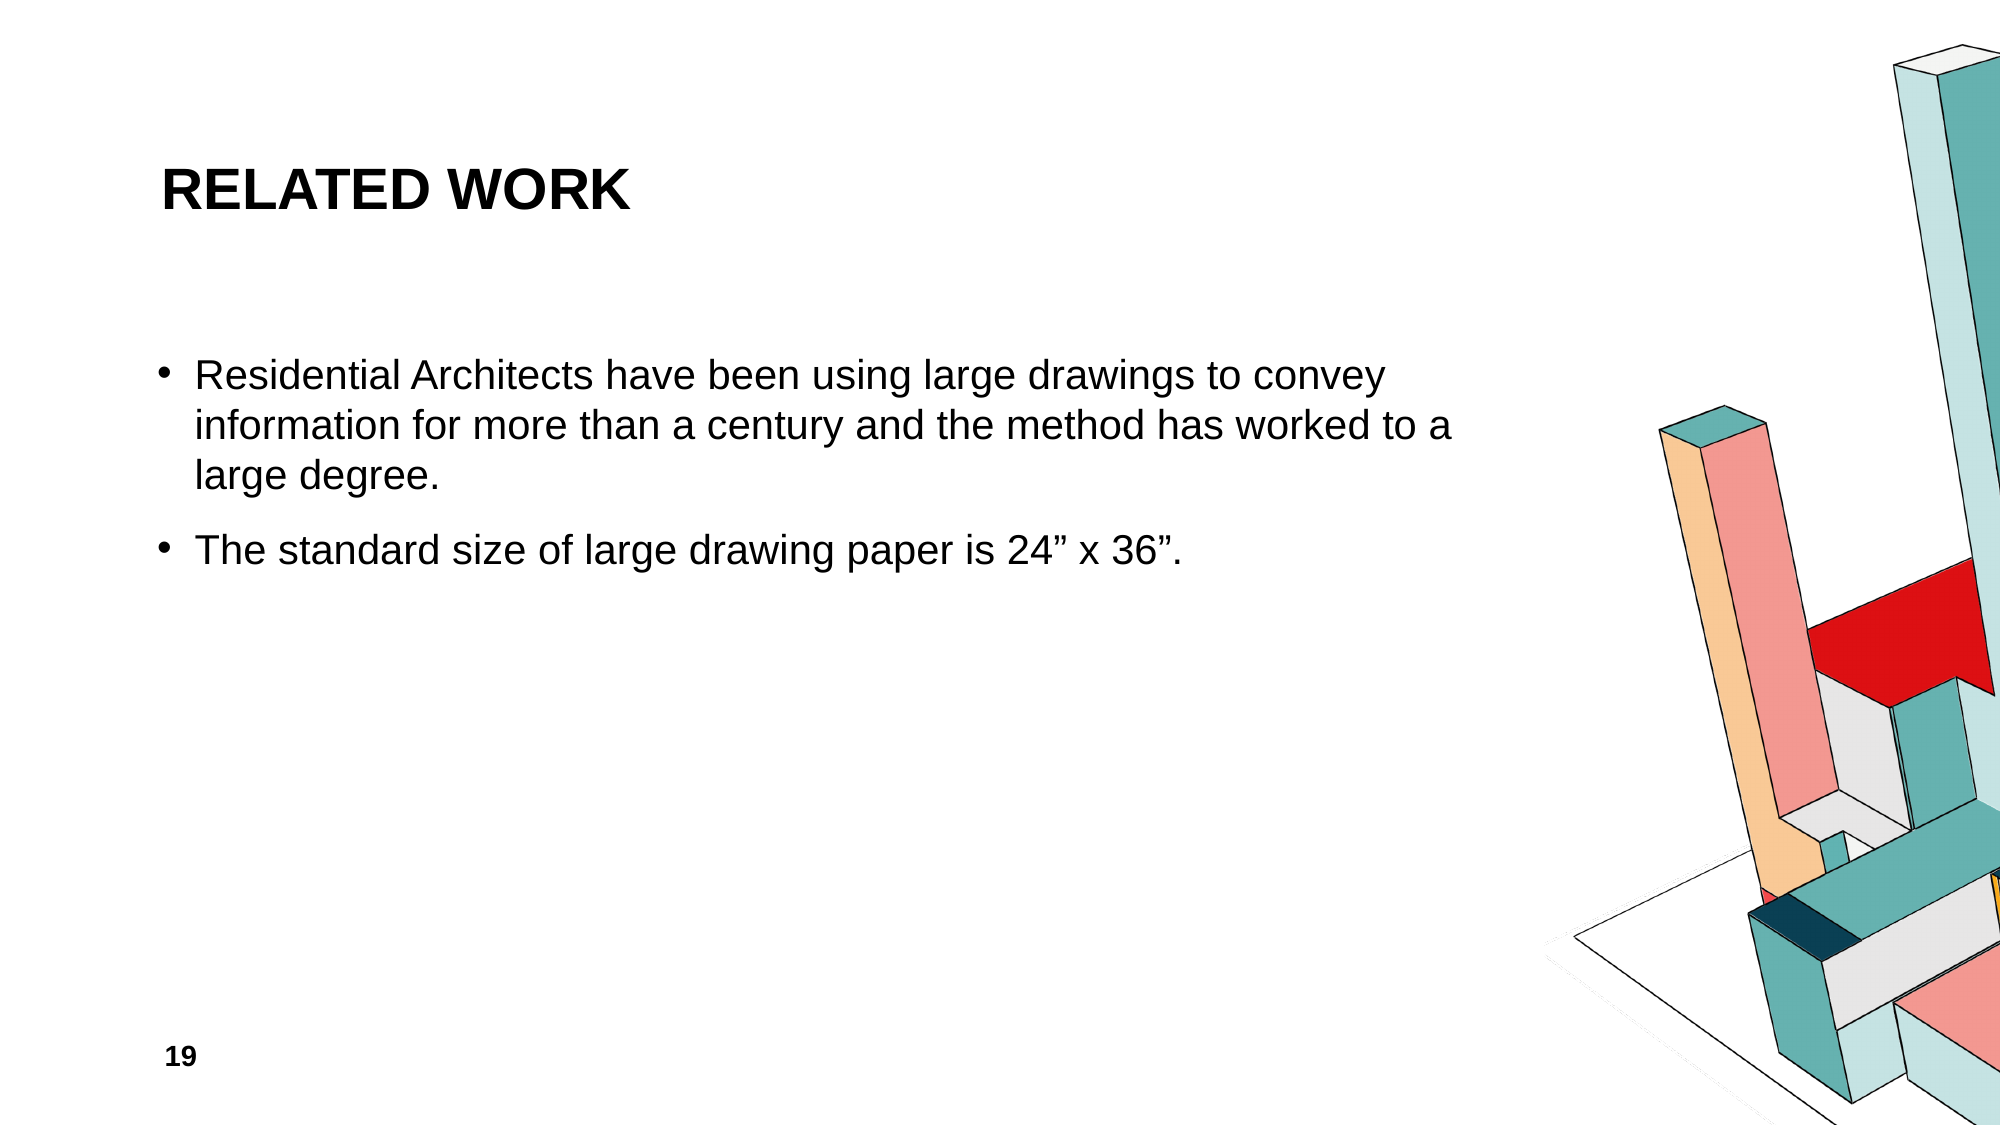

# Related work
Residential Architects have been using large drawings to convey information for more than a century and the method has worked to a large degree.
The standard size of large drawing paper is 24” x 36”.
19